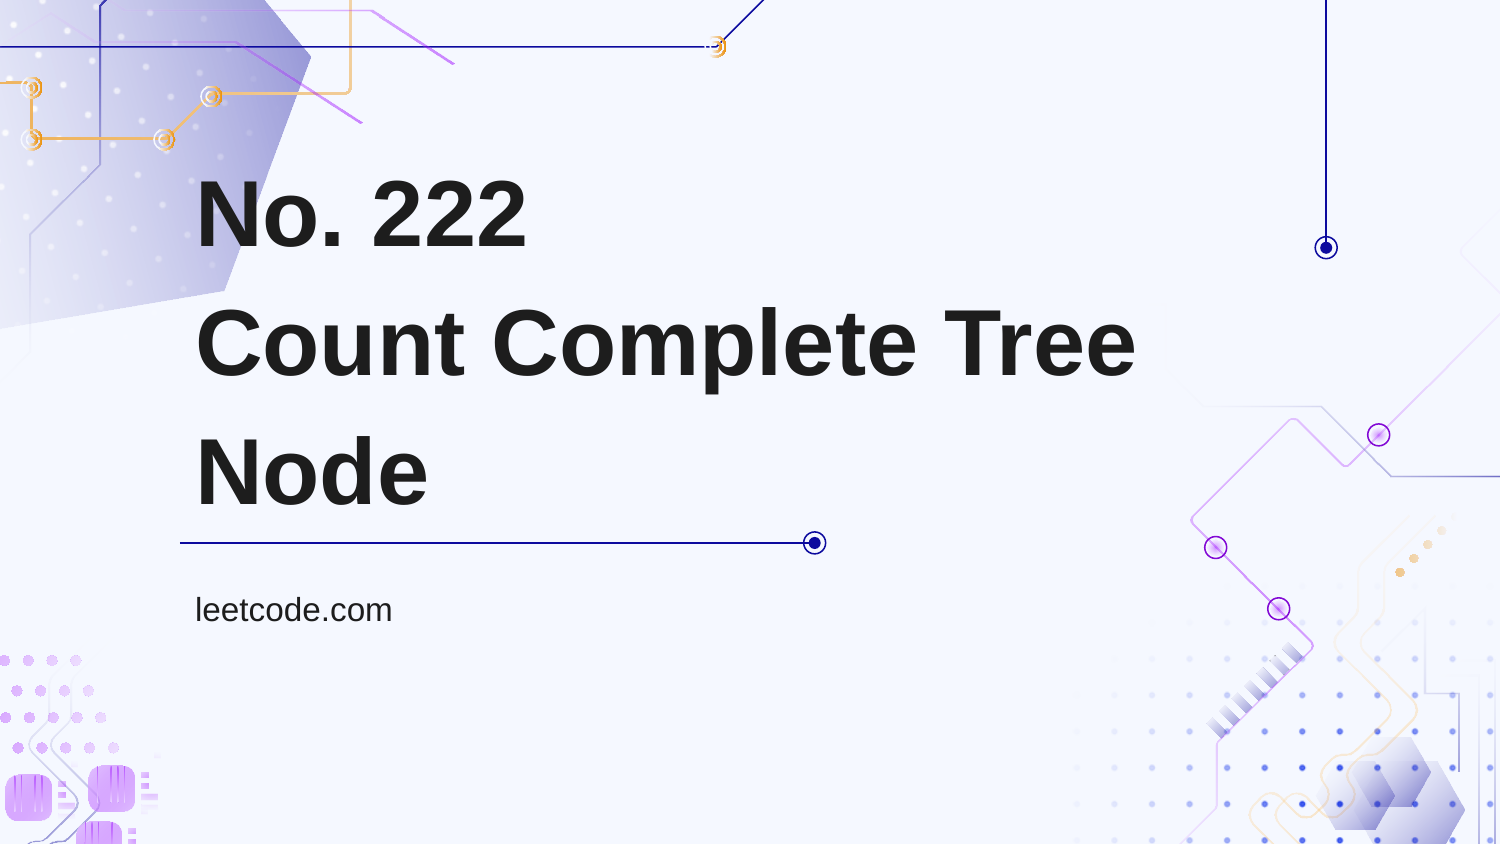

# No. 222 Count Complete Tree Node

leetcode.com